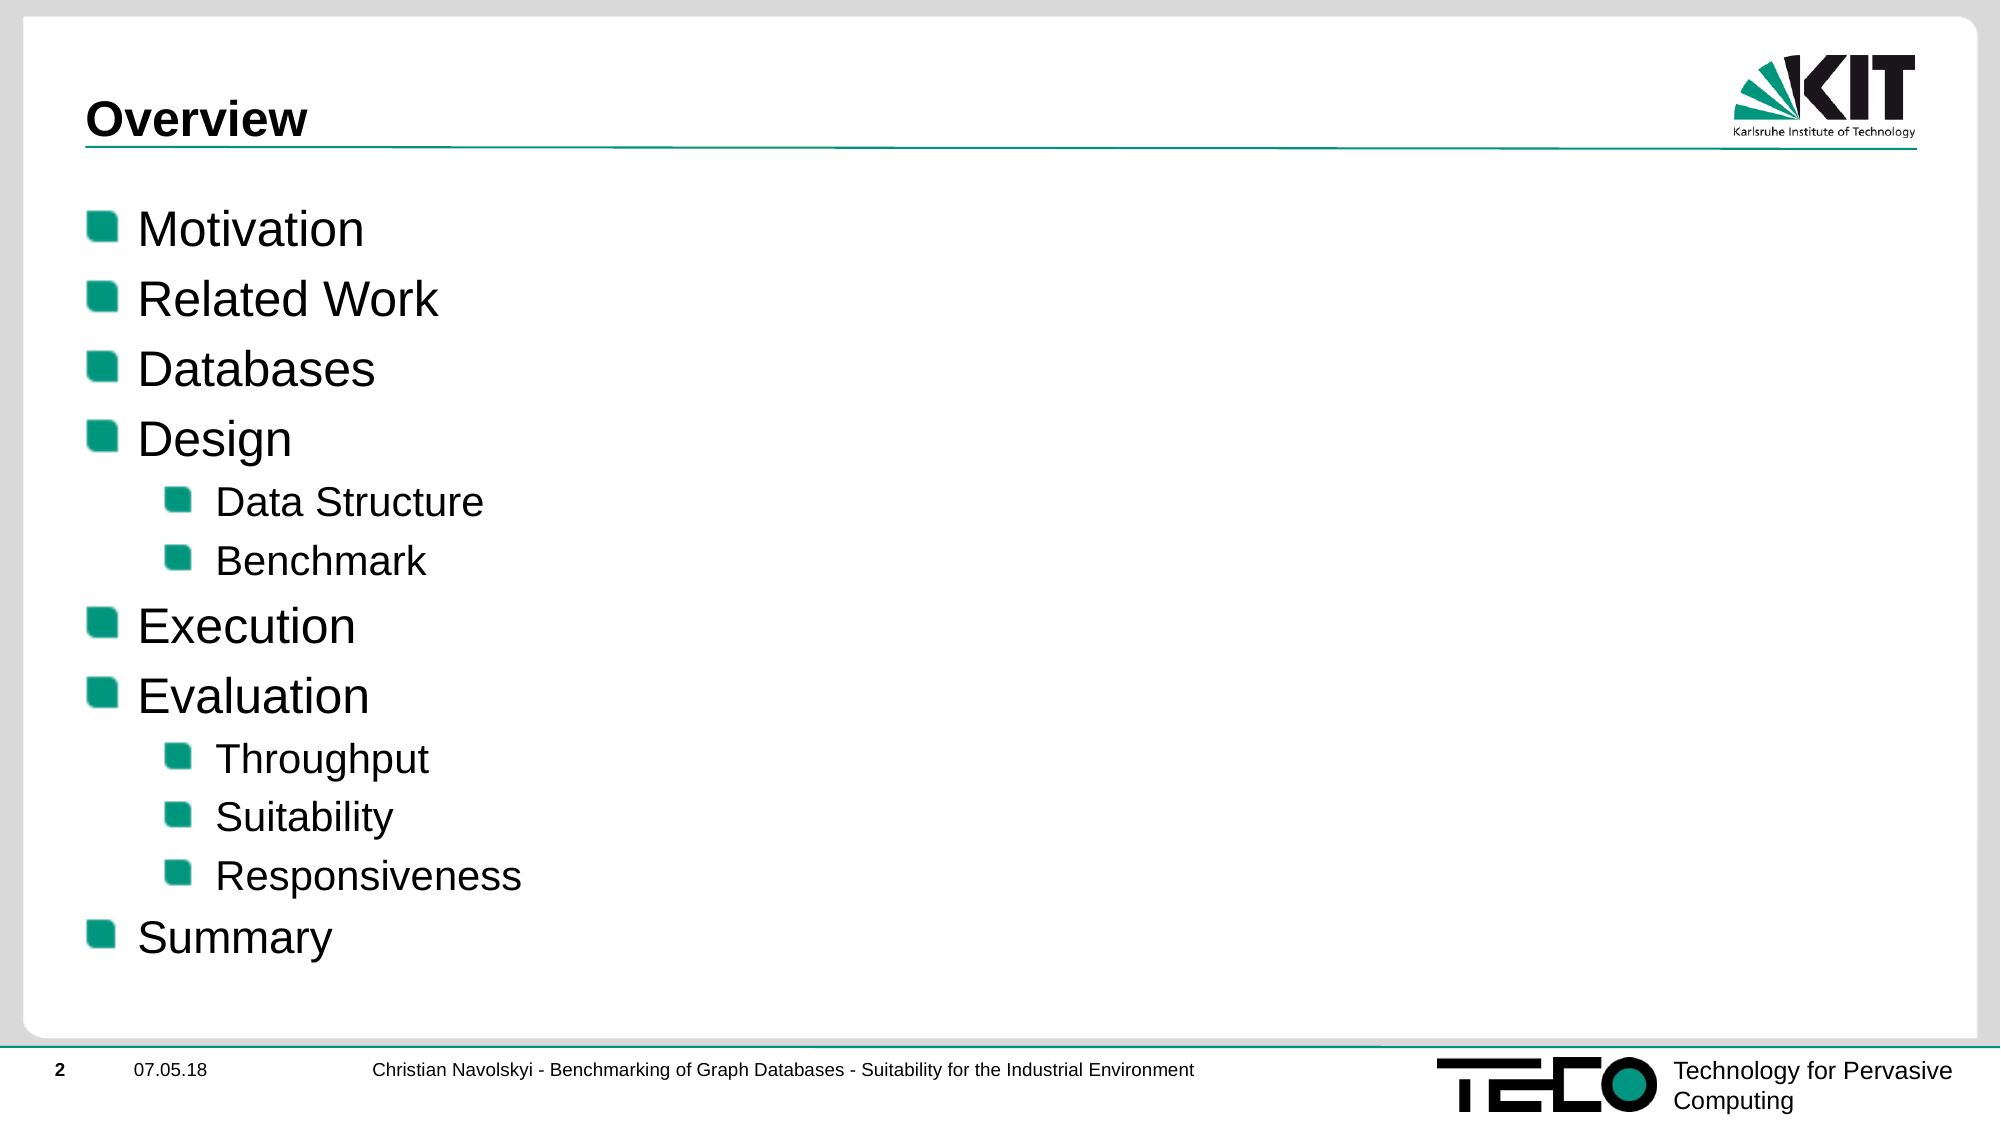

# Overview
Motivation
Related Work
Databases
Design
Data Structure
Benchmark
Execution
Evaluation
Throughput
Suitability
Responsiveness
Summary
Christian Navolskyi - Benchmarking of Graph Databases - Suitability for the Industrial Environment